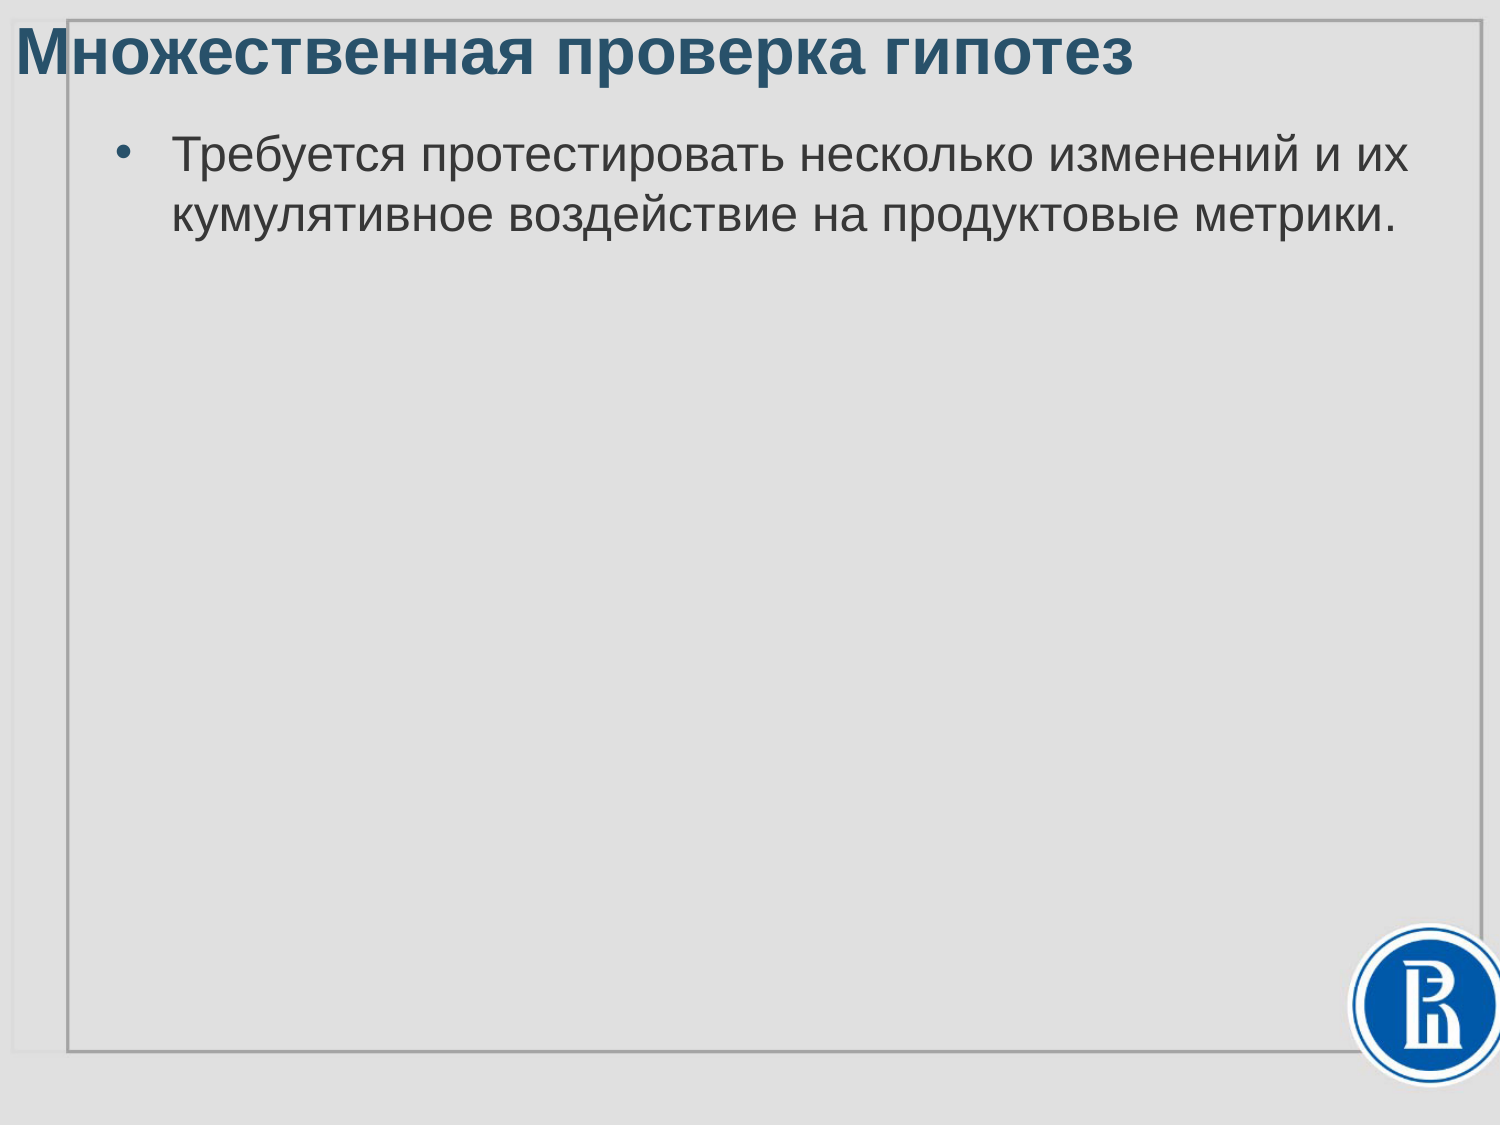

# Множественная проверка гипотез
Требуется протестировать несколько изменений и их кумулятивное воздействие на продуктовые метрики.